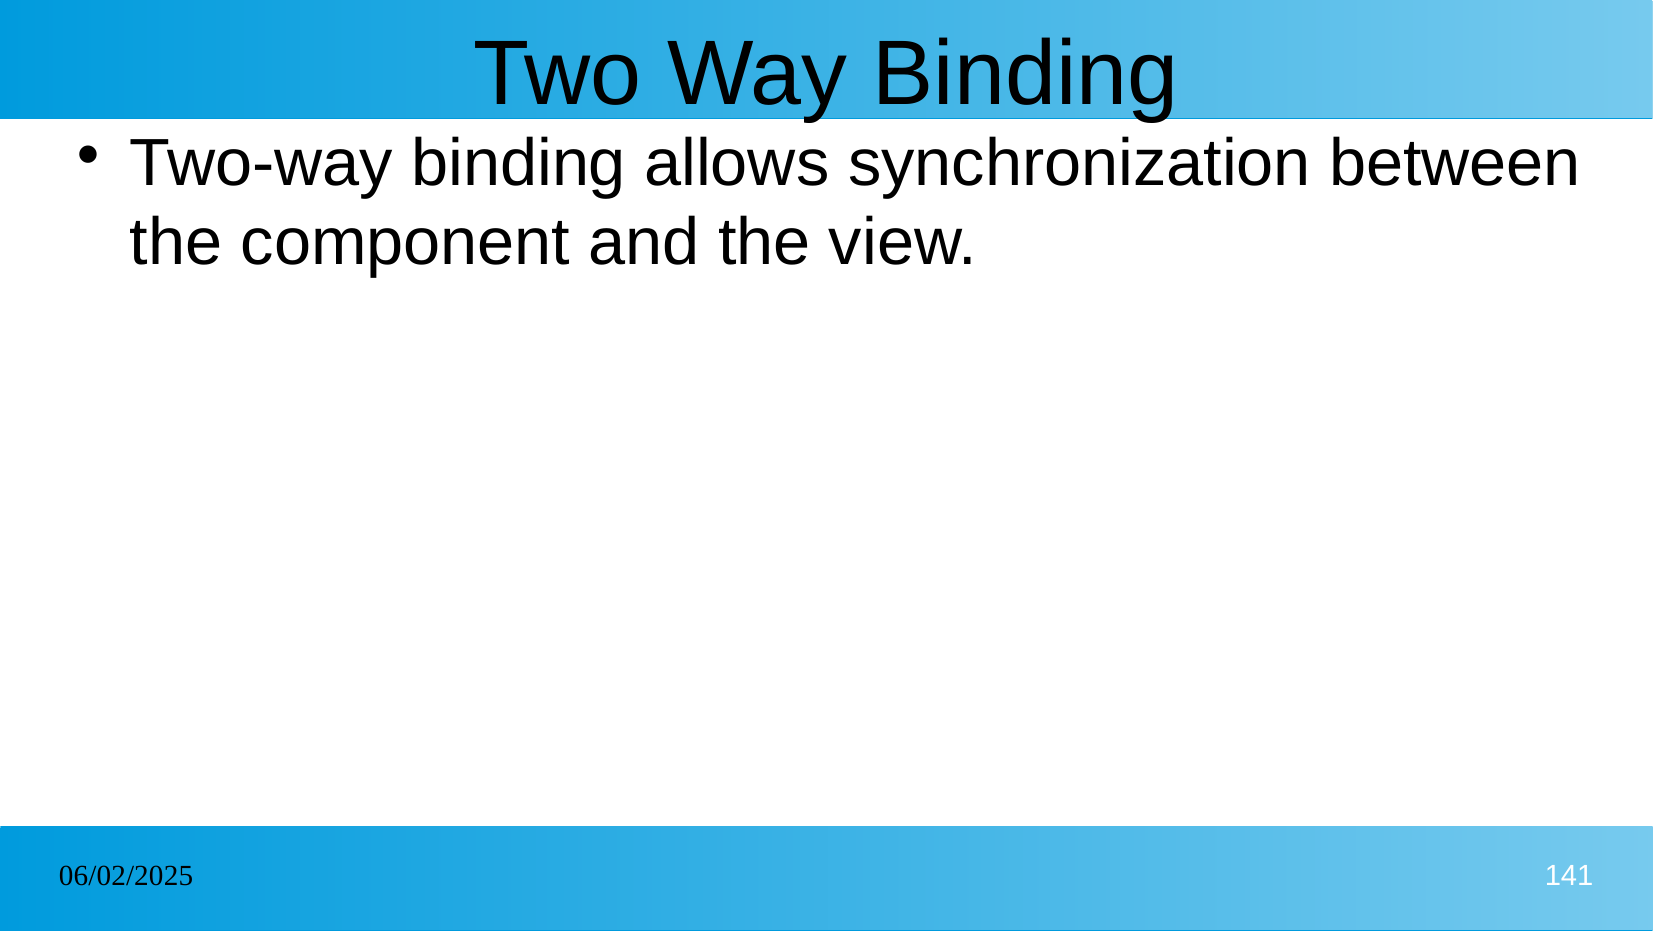

# Two Way Binding
Two-way binding allows synchronization between the component and the view.
06/02/2025
141